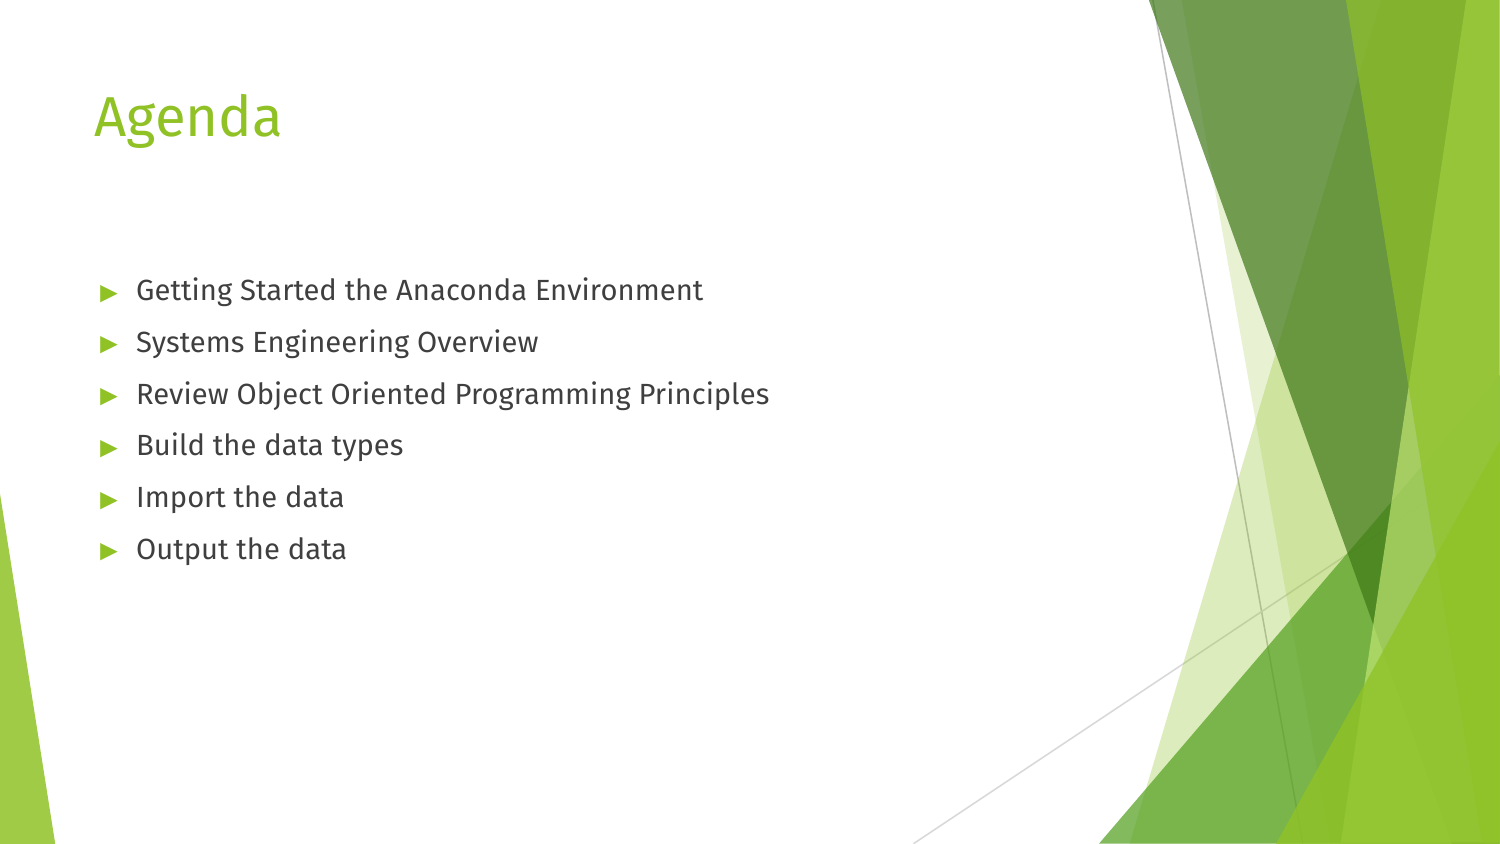

# Agenda
Getting Started the Anaconda Environment
Systems Engineering Overview
Review Object Oriented Programming Principles
Build the data types
Import the data
Output the data